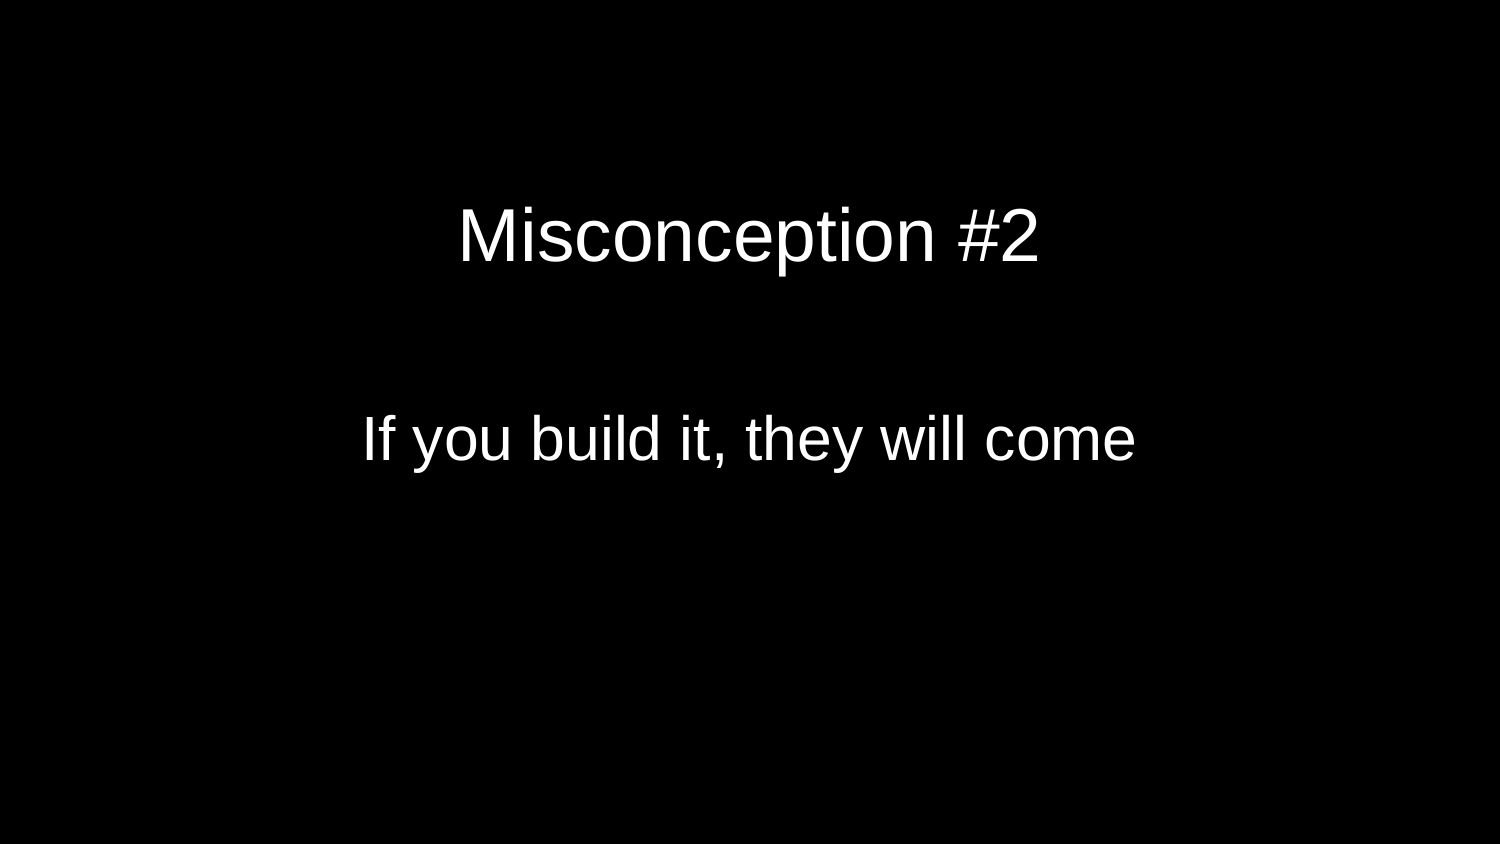

Misconception #2
If you build it, they will come